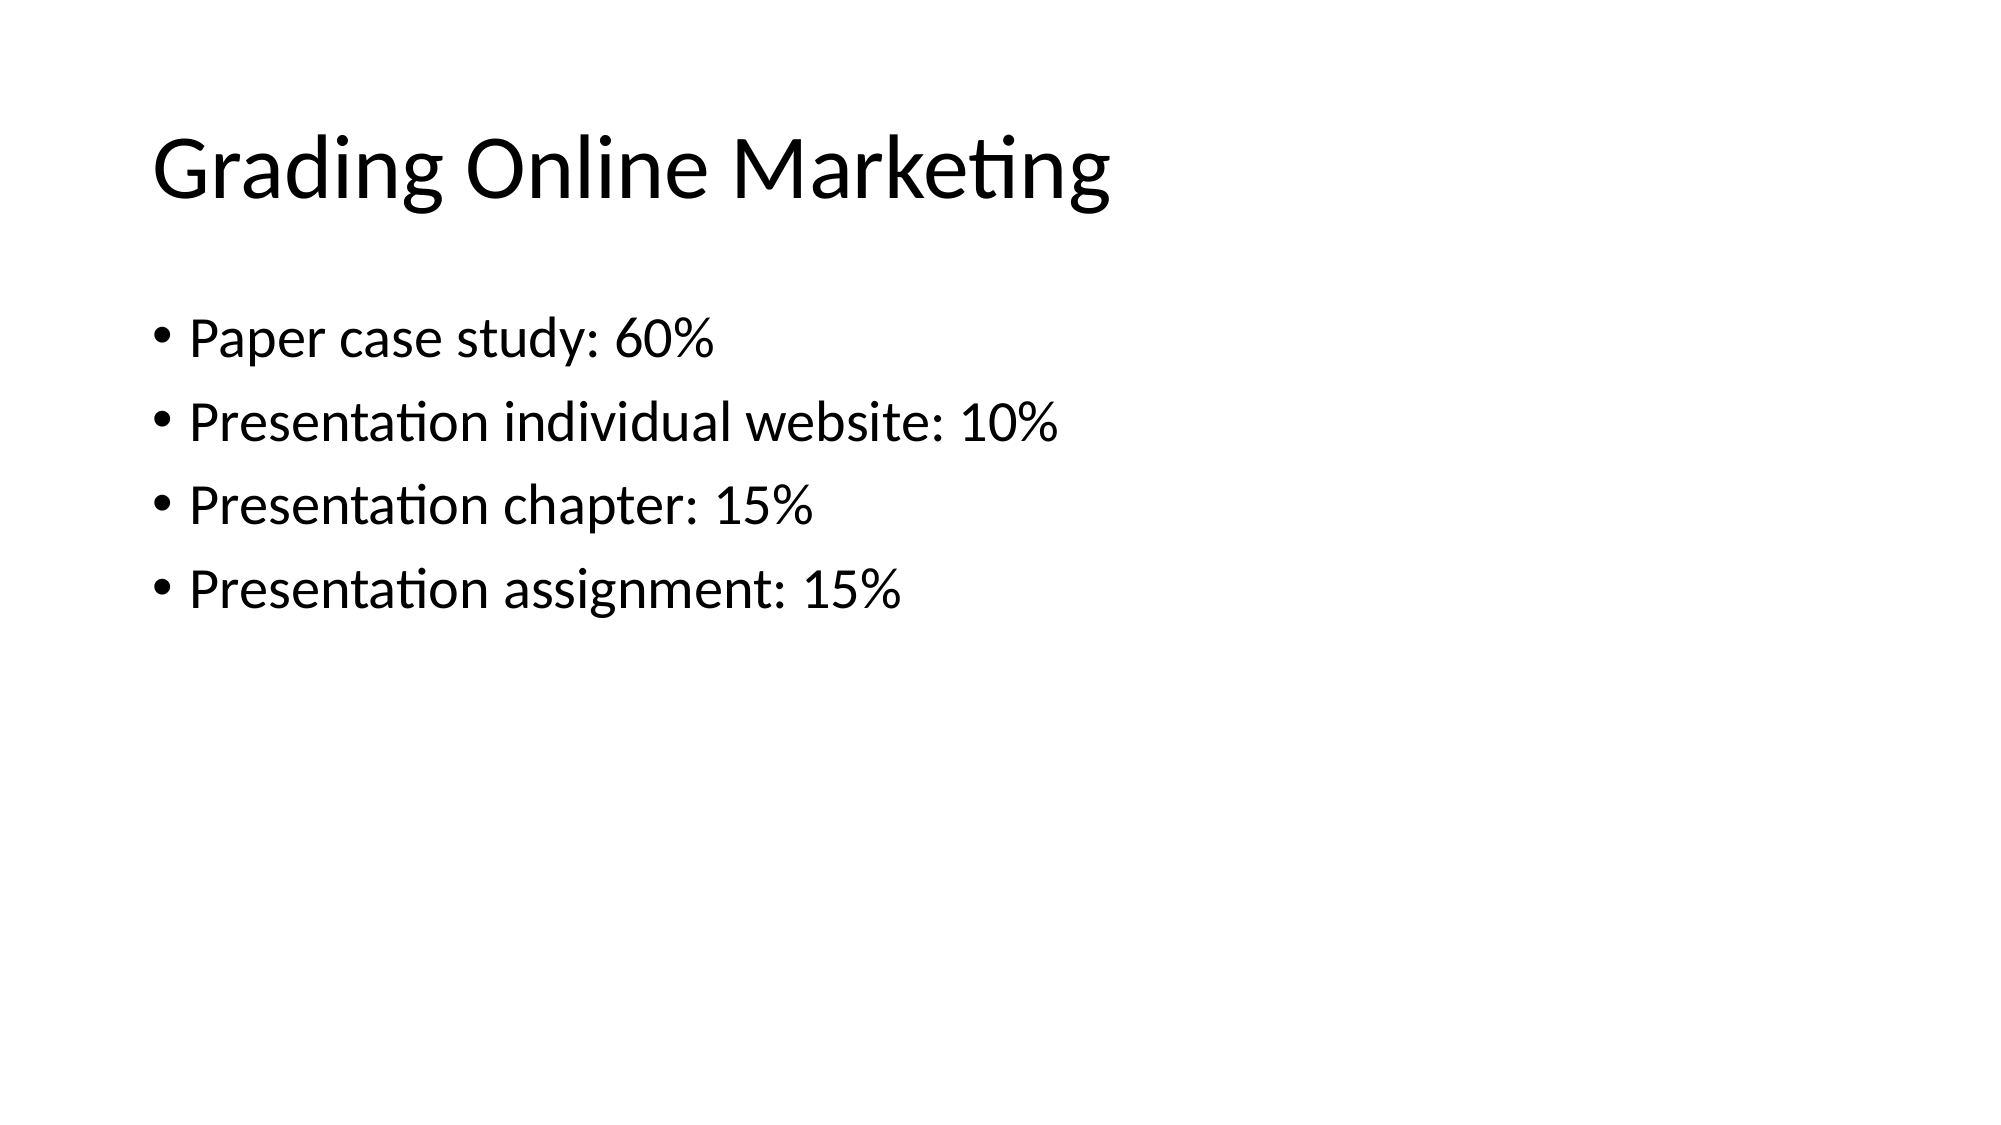

# Grading Online Marketing
Paper case study: 60%
Presentation individual website: 10%
Presentation chapter: 15%
Presentation assignment: 15%